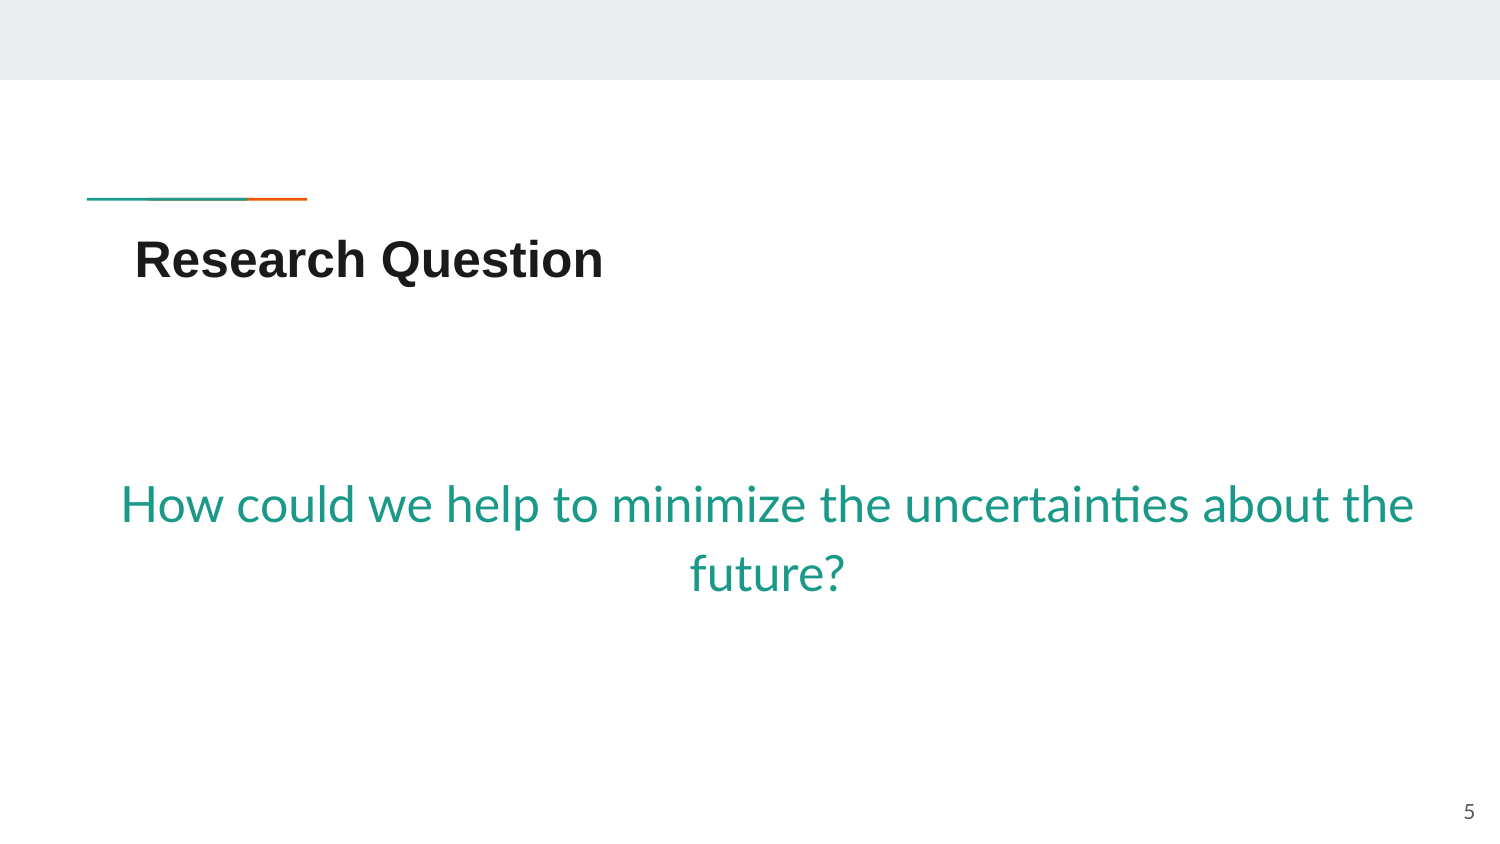

# Research Question

How could we help to minimize the uncertainties about the future?
5